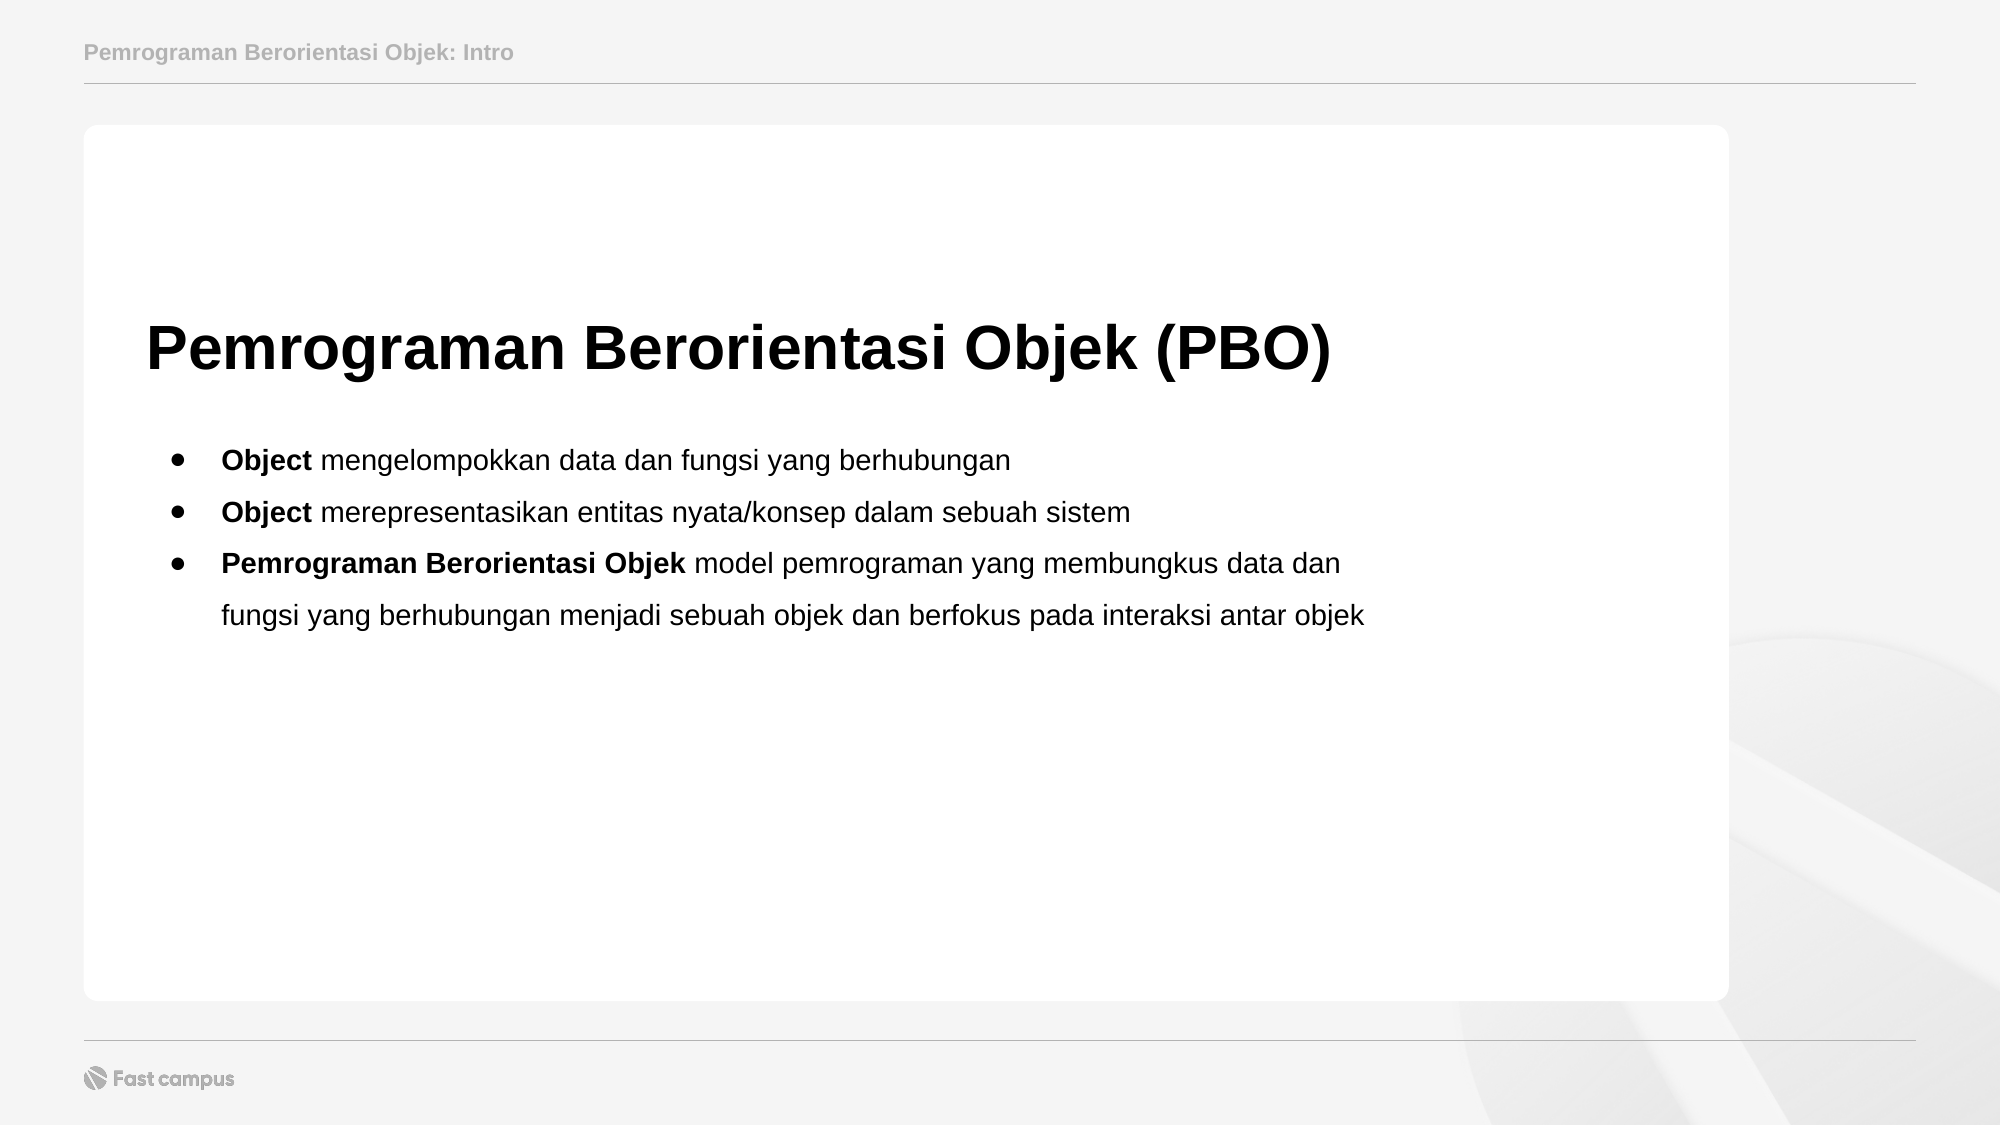

Pemrograman Berorientasi Objek: Intro

Pemrograman Berorientasi Objek (PBO)
Object mengelompokkan data dan fungsi yang berhubungan
Object merepresentasikan entitas nyata/konsep dalam sebuah sistem
Pemrograman Berorientasi Objek model pemrograman yang membungkus data dan fungsi yang berhubungan menjadi sebuah objek dan berfokus pada interaksi antar objek